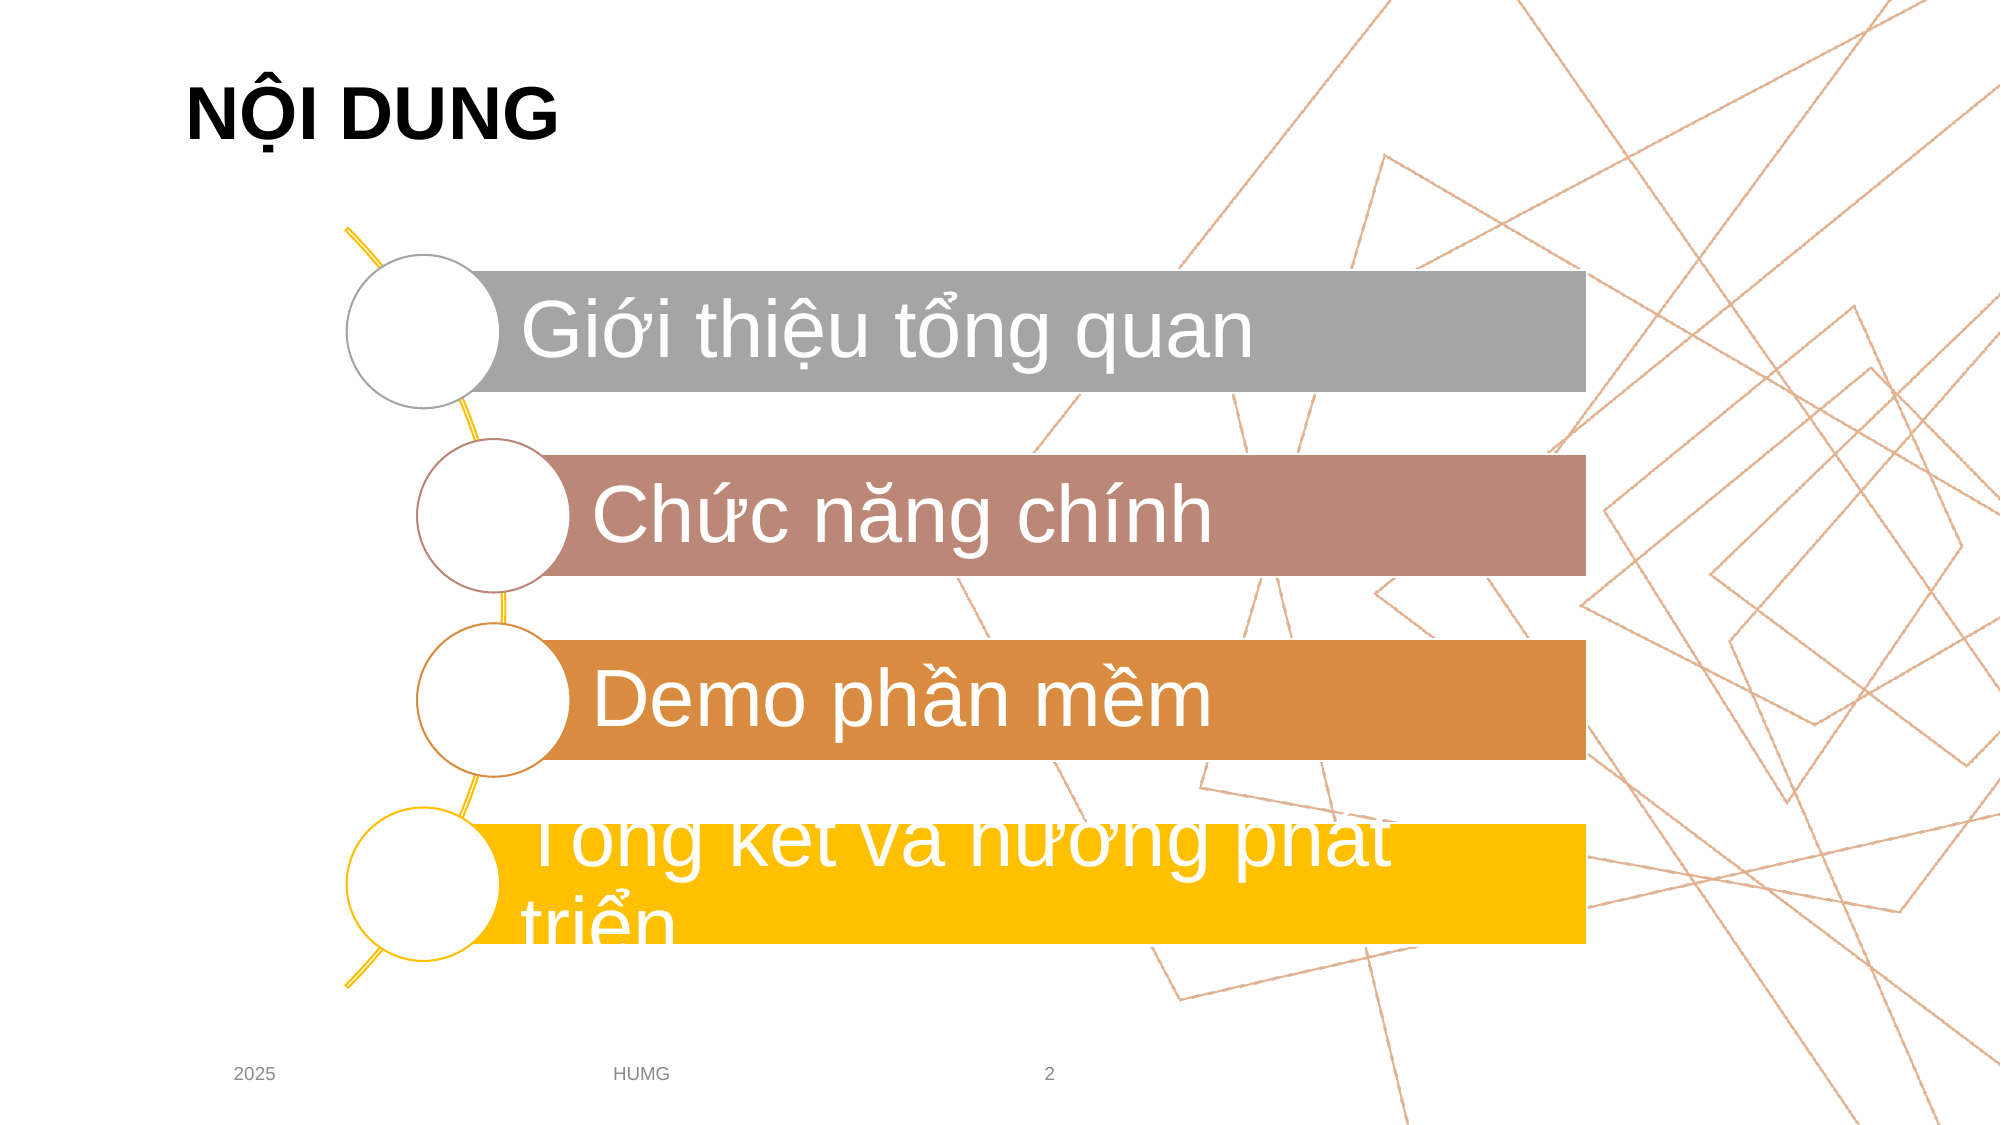

NỘI DUNG
Giới thiệu tổng quan
Chức năng chính
Demo phần mềm
Tổng kết và hướng phát triển
HUMG
2025
2